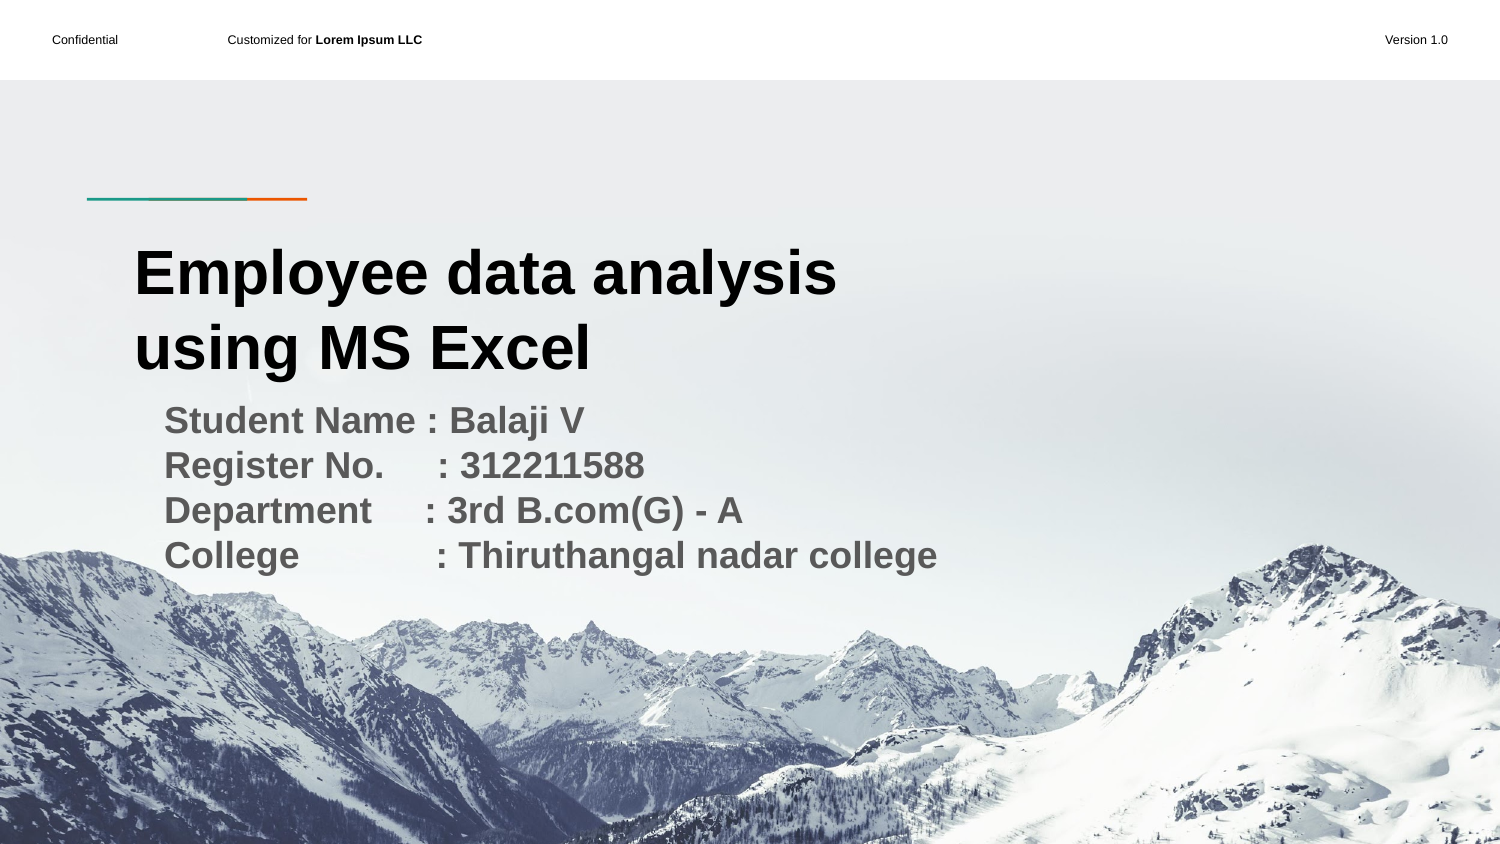

# Employee data analysis using MS Excel
Student Name : Balaji V
Register No.     : 312211588
Department     : 3rd B.com(G) - A
College             : Thiruthangal nadar college